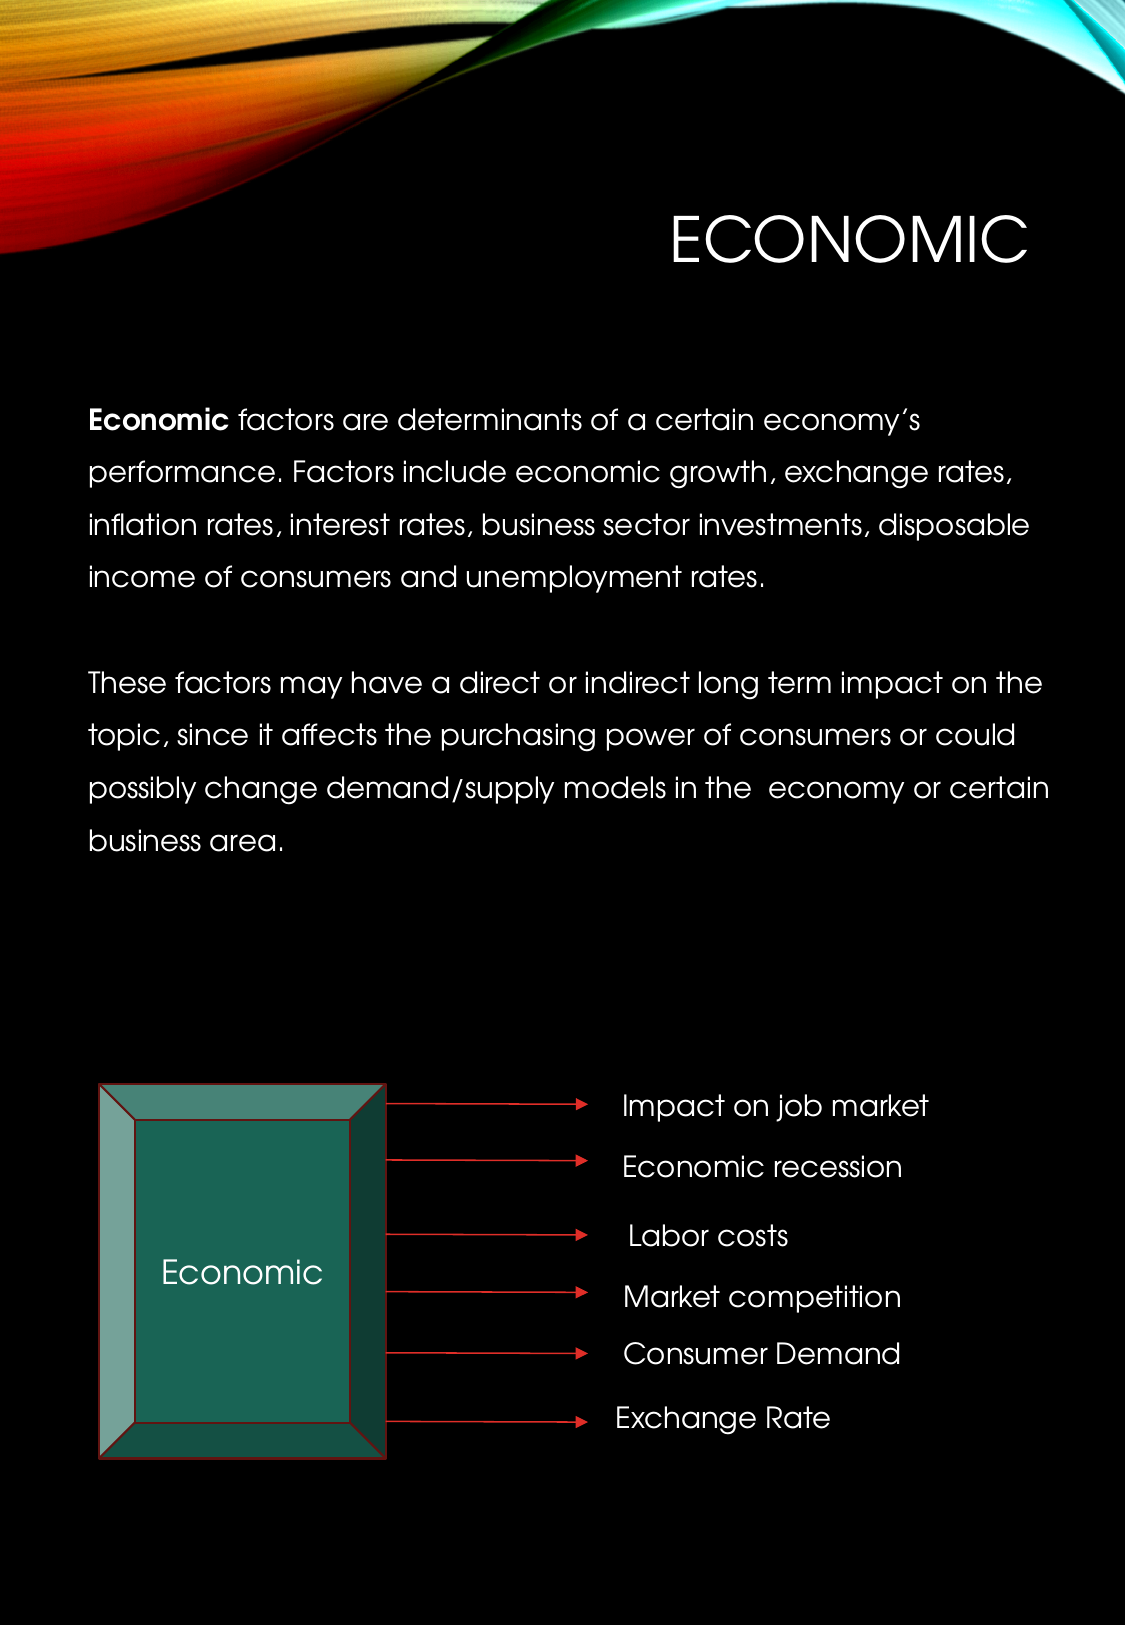

# Economic
Economic factors are determinants of a certain economy’s performance. Factors include economic growth, exchange rates, inflation rates, interest rates, business sector investments, disposable income of consumers and unemployment rates.

These factors may have a direct or indirect long term impact on the topic, since it affects the purchasing power of consumers or could possibly change demand/supply models in the  economy or certain business area.

Impact on job market
Economic
Economic recession
Labor costs
Market competition
Consumer Demand
Exchange Rate